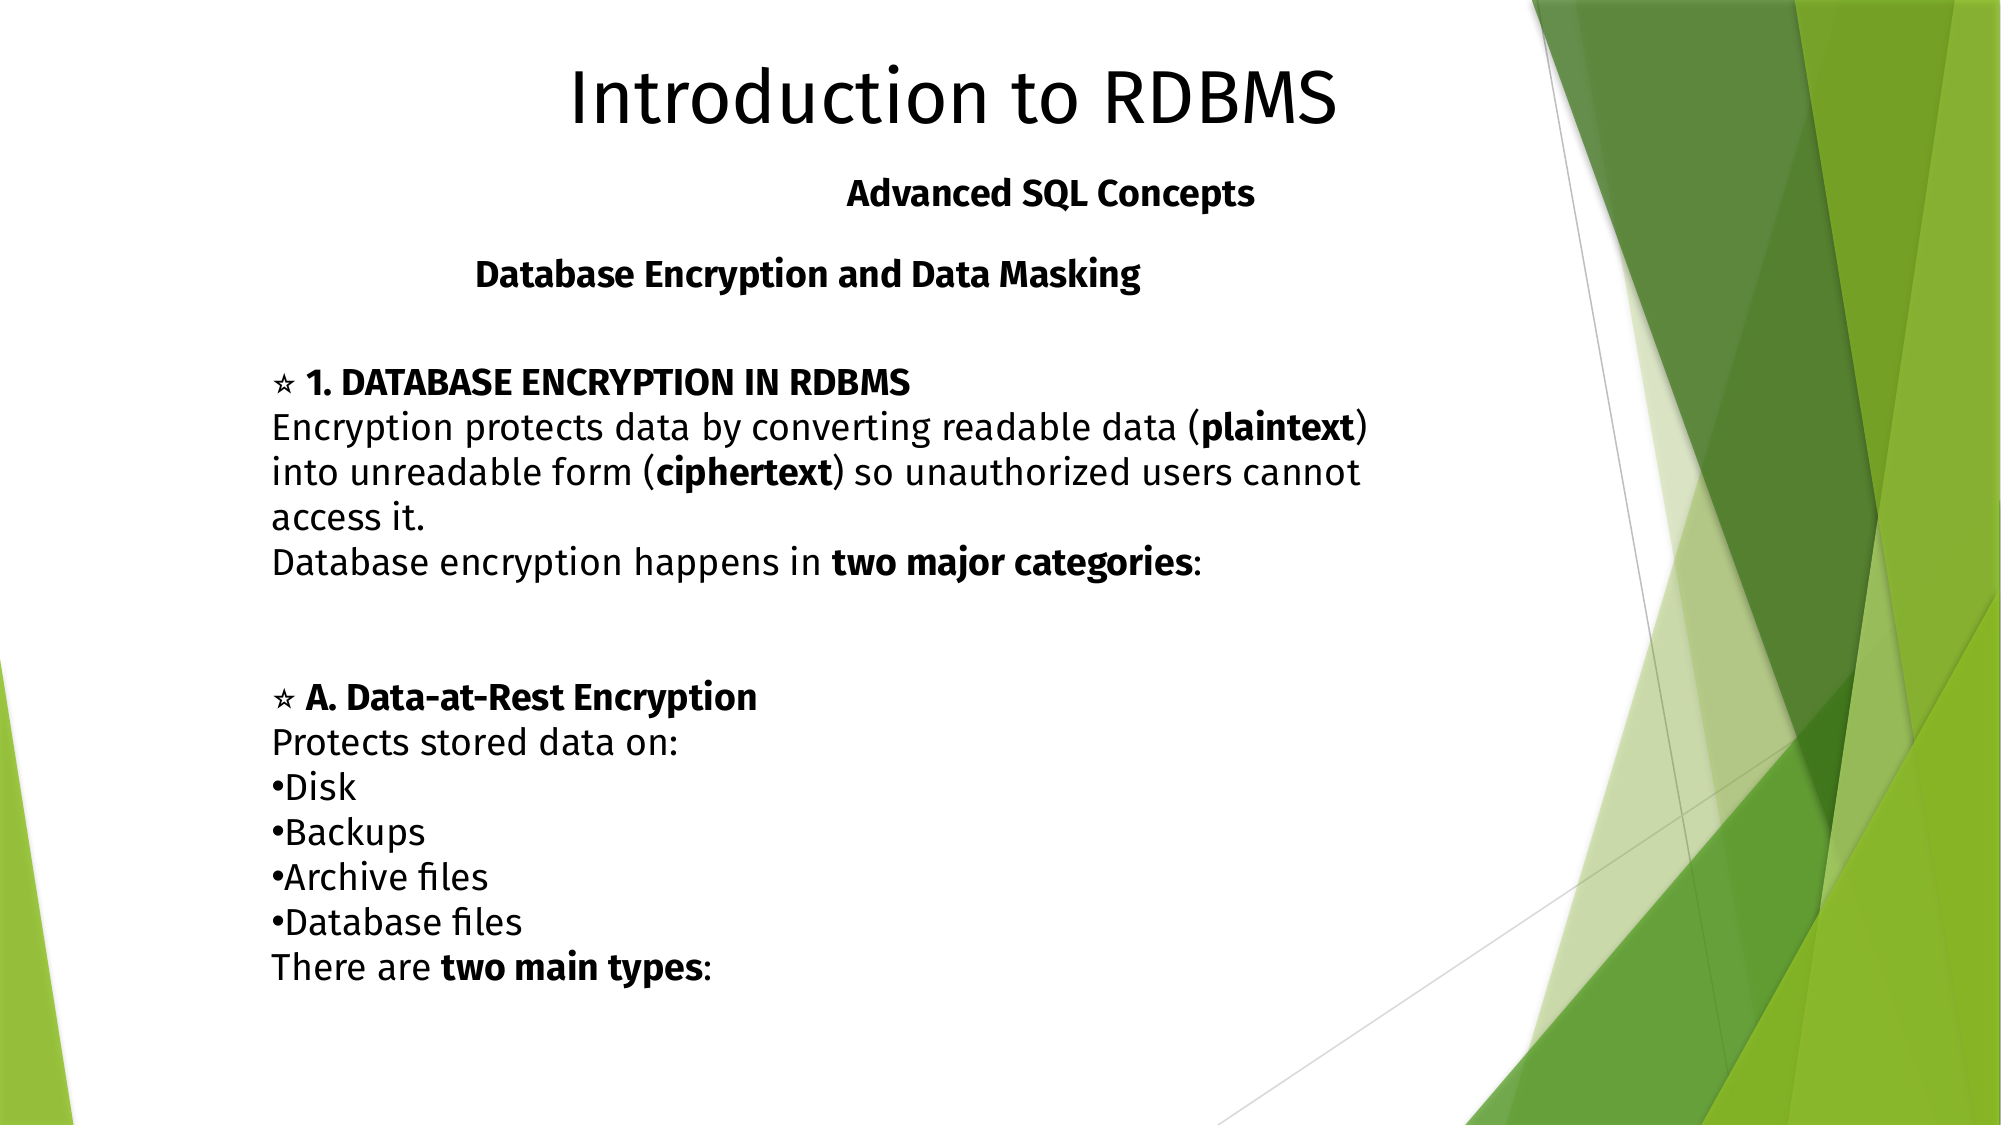

# Introduction to RDBMS
			Advanced SQL Concepts
Database Encryption and Data Masking
⭐ 1. DATABASE ENCRYPTION IN RDBMS
Encryption protects data by converting readable data (plaintext) into unreadable form (ciphertext) so unauthorized users cannot access it.
Database encryption happens in two major categories:

⭐ A. Data-at-Rest Encryption
Protects stored data on:
Disk
Backups
Archive files
Database files
There are two main types: